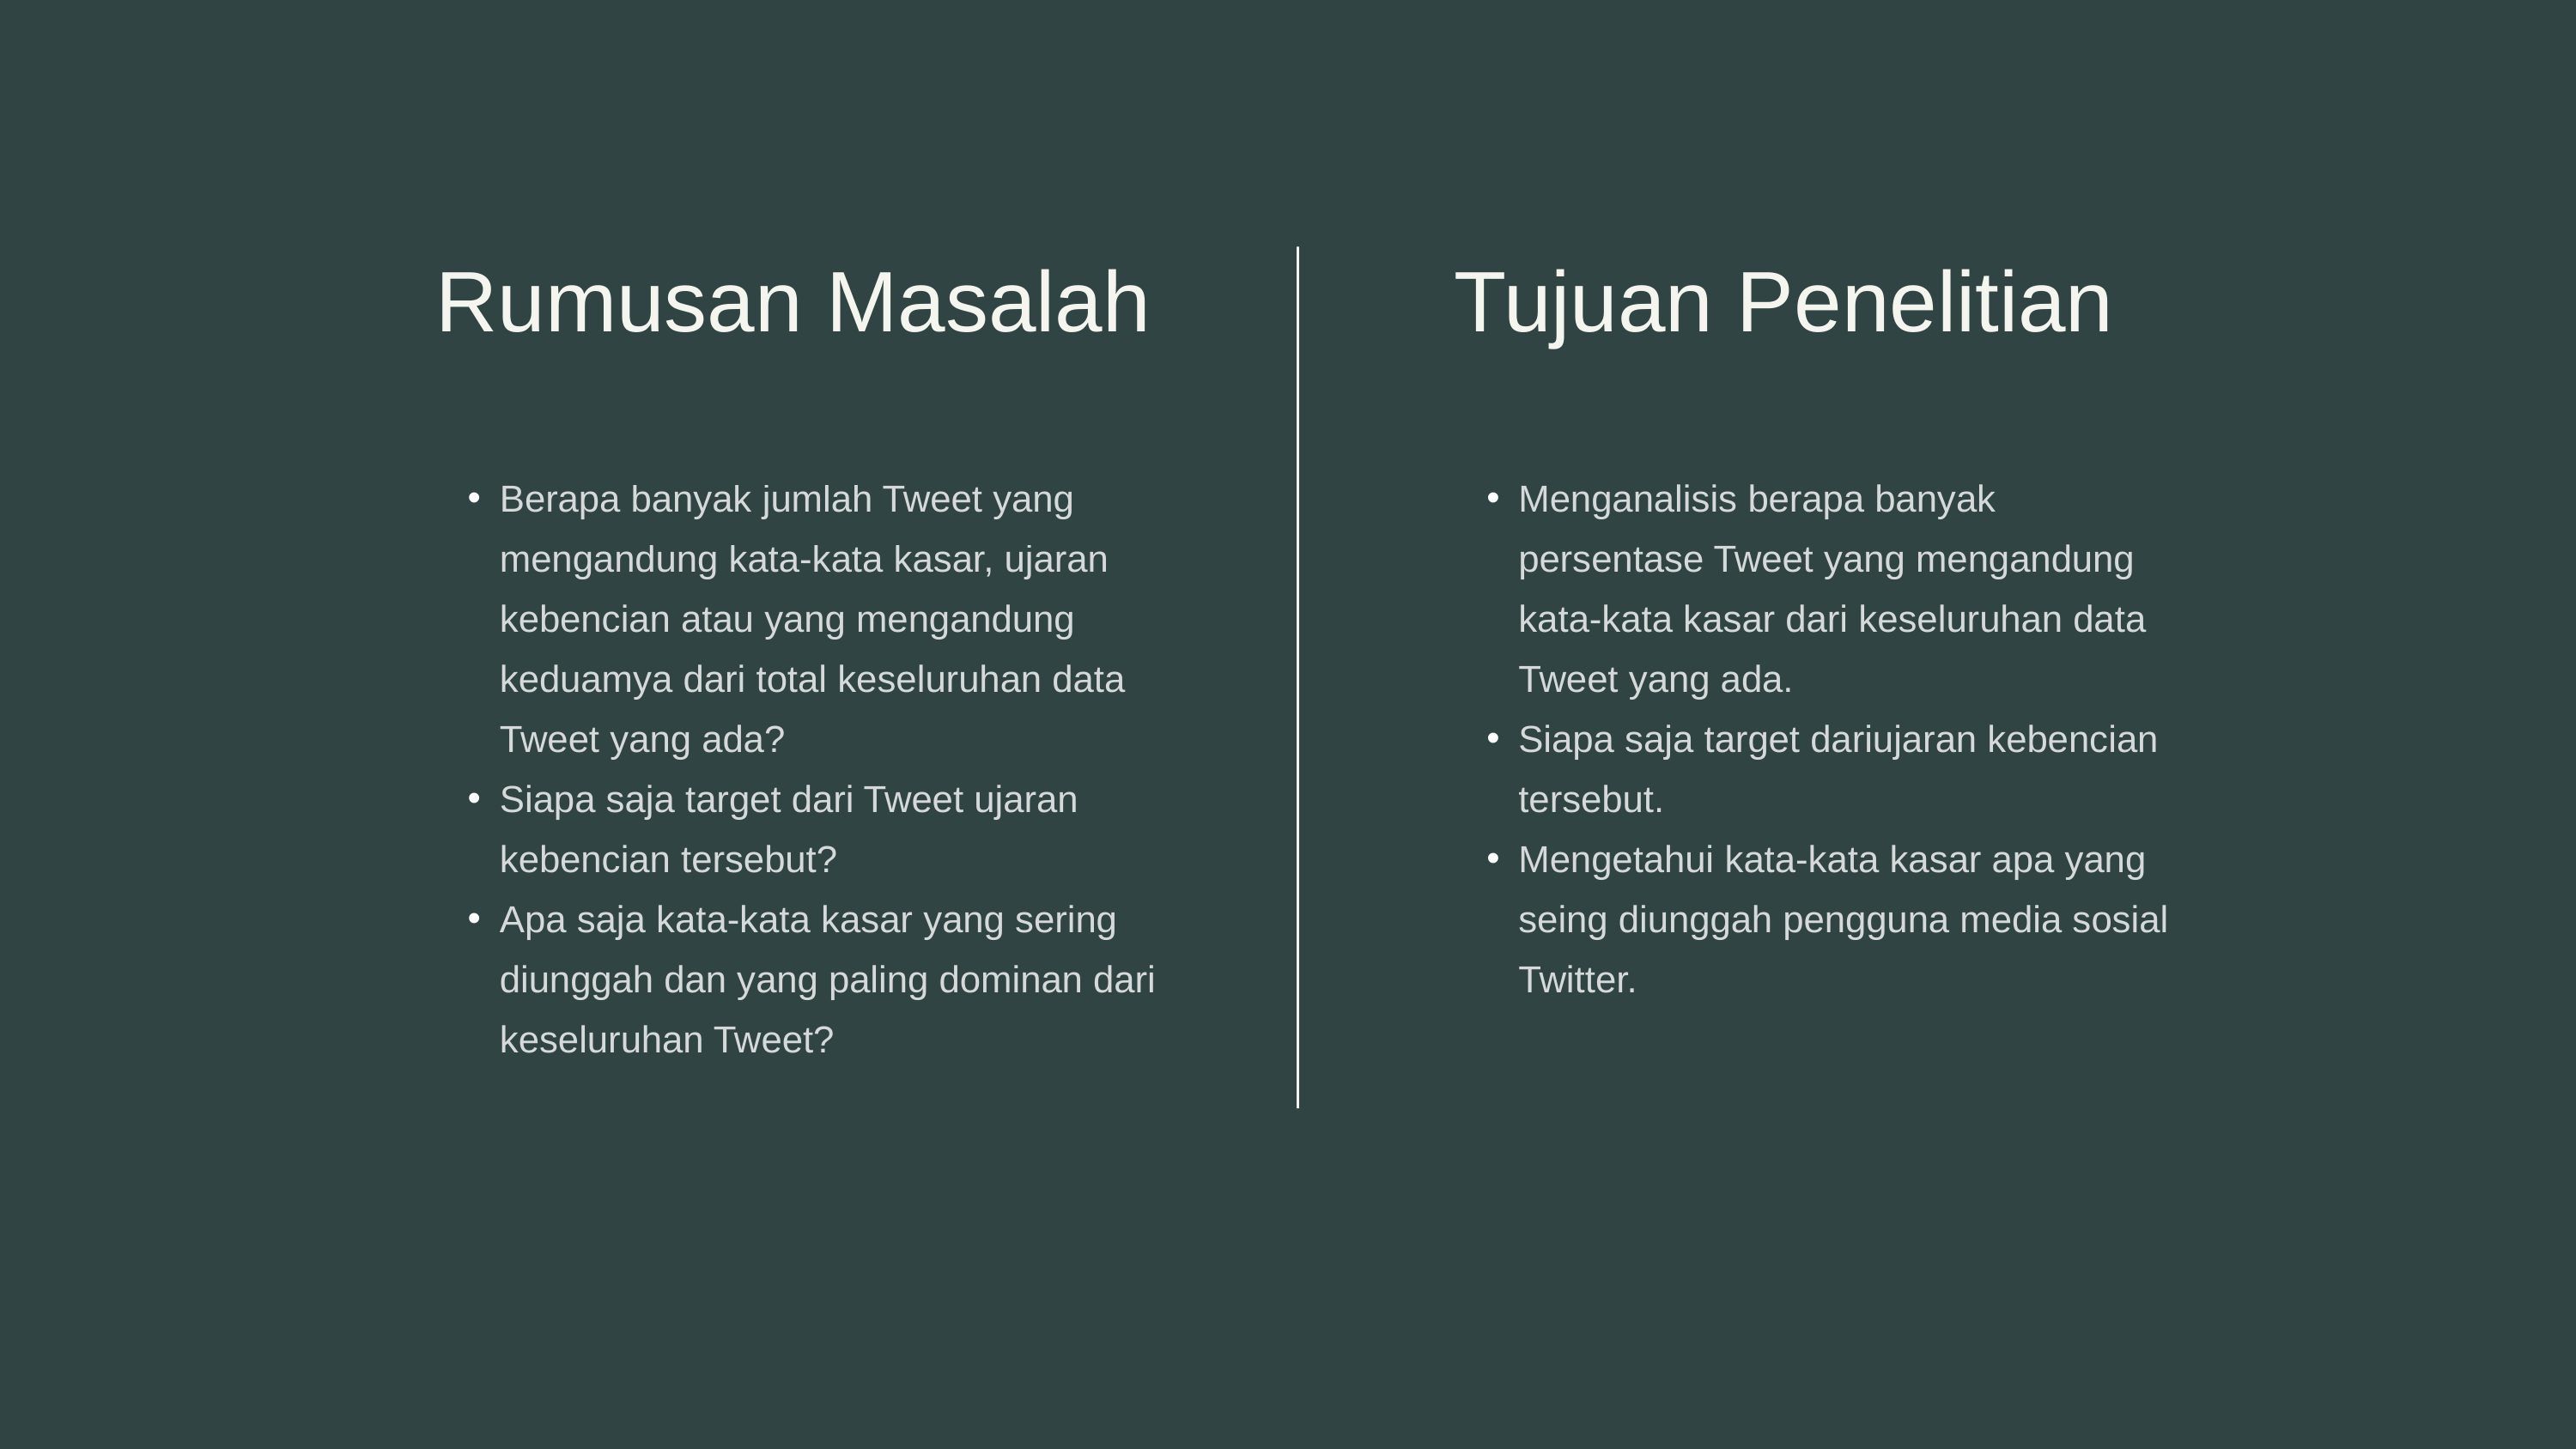

Rumusan Masalah
Tujuan Penelitian
Berapa banyak jumlah Tweet yang mengandung kata-kata kasar, ujaran kebencian atau yang mengandung keduamya dari total keseluruhan data Tweet yang ada?
Siapa saja target dari Tweet ujaran kebencian tersebut?
Apa saja kata-kata kasar yang sering diunggah dan yang paling dominan dari keseluruhan Tweet?

Menganalisis berapa banyak persentase Tweet yang mengandung kata-kata kasar dari keseluruhan data Tweet yang ada.
Siapa saja target dariujaran kebencian tersebut.
Mengetahui kata-kata kasar apa yang seing diunggah pengguna media sosial Twitter.